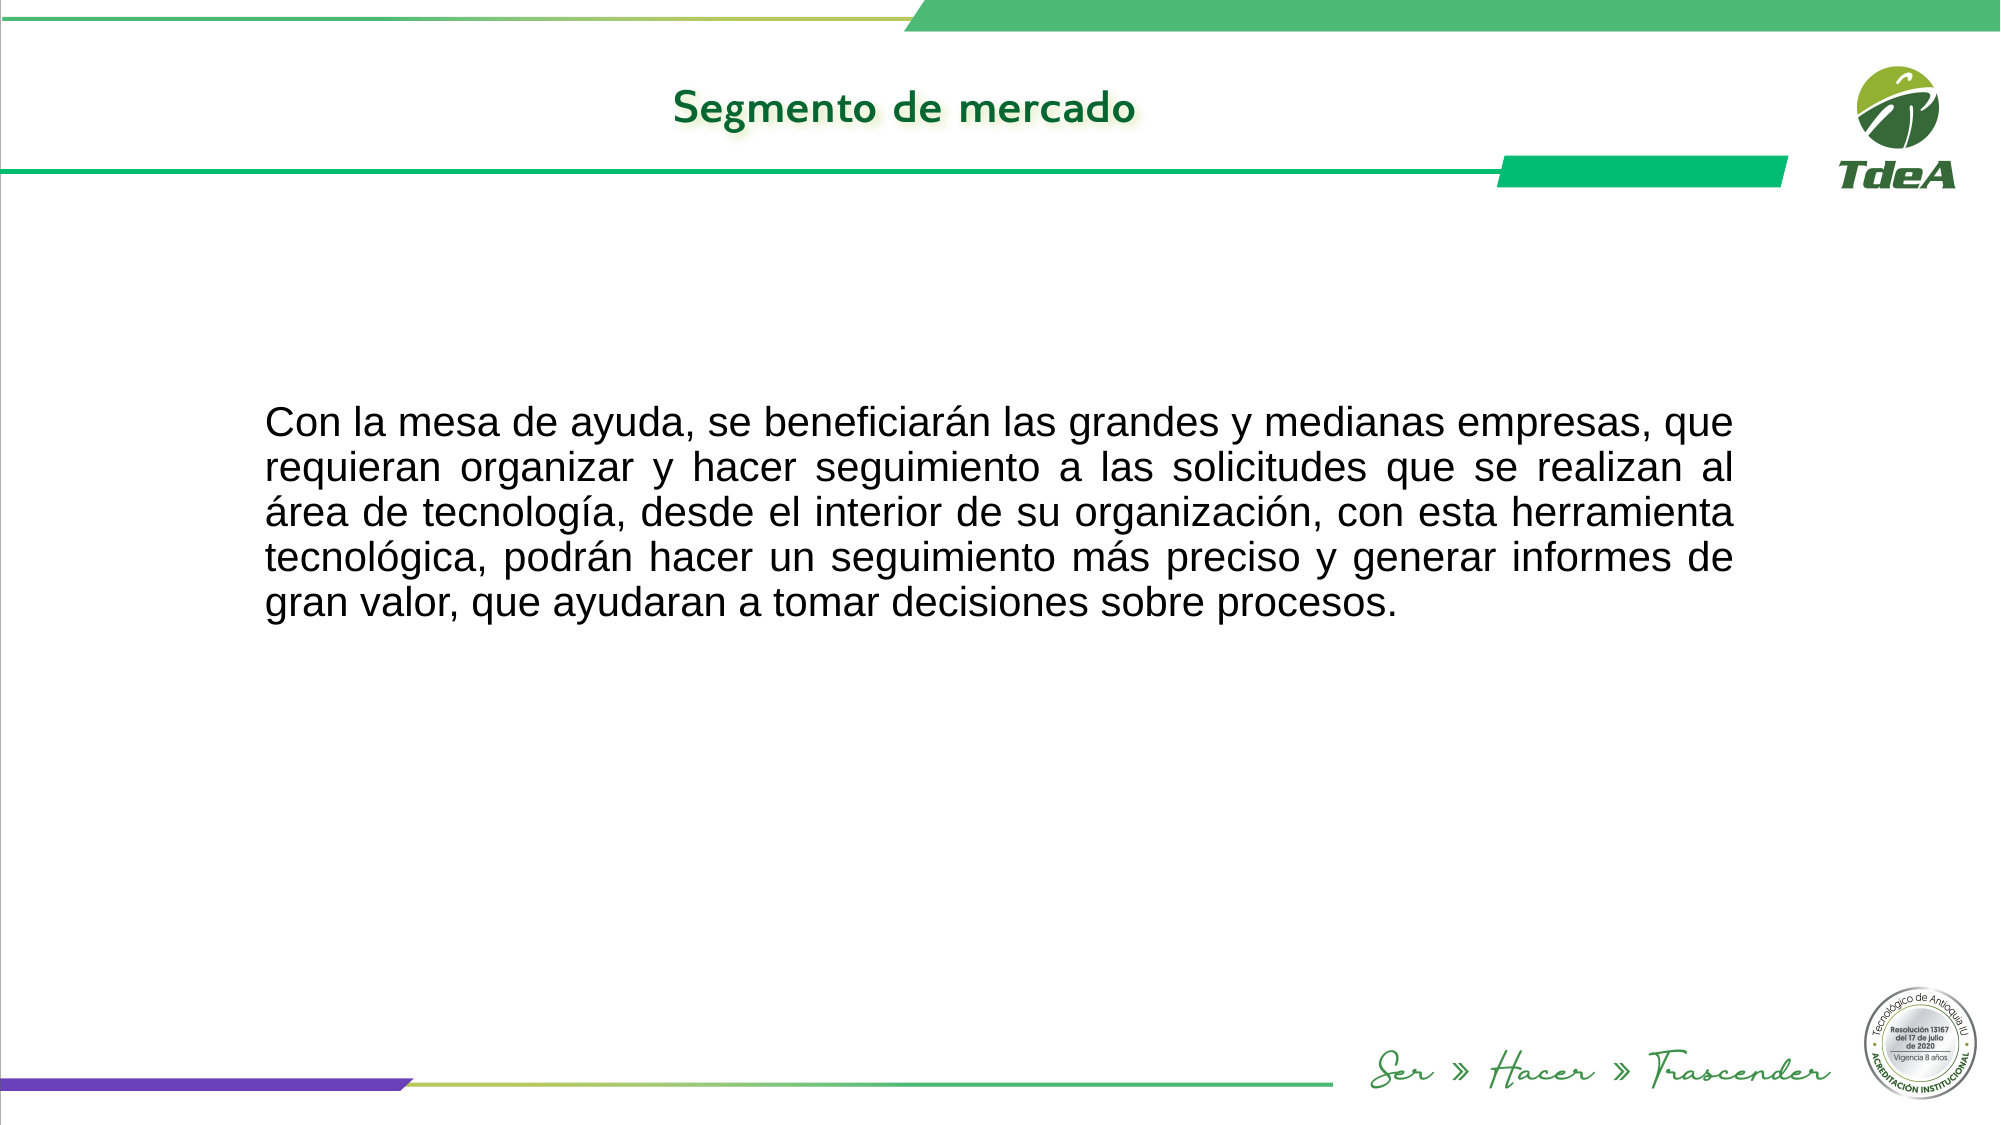

Segmento de mercado

Con la mesa de ayuda, se beneficiarán las grandes y medianas empresas, que requieran organizar y hacer seguimiento a las solicitudes que se realizan al área de tecnología, desde el interior de su organización, con esta herramienta tecnológica, podrán hacer un seguimiento más preciso y generar informes de gran valor, que ayudaran a tomar decisiones sobre procesos.